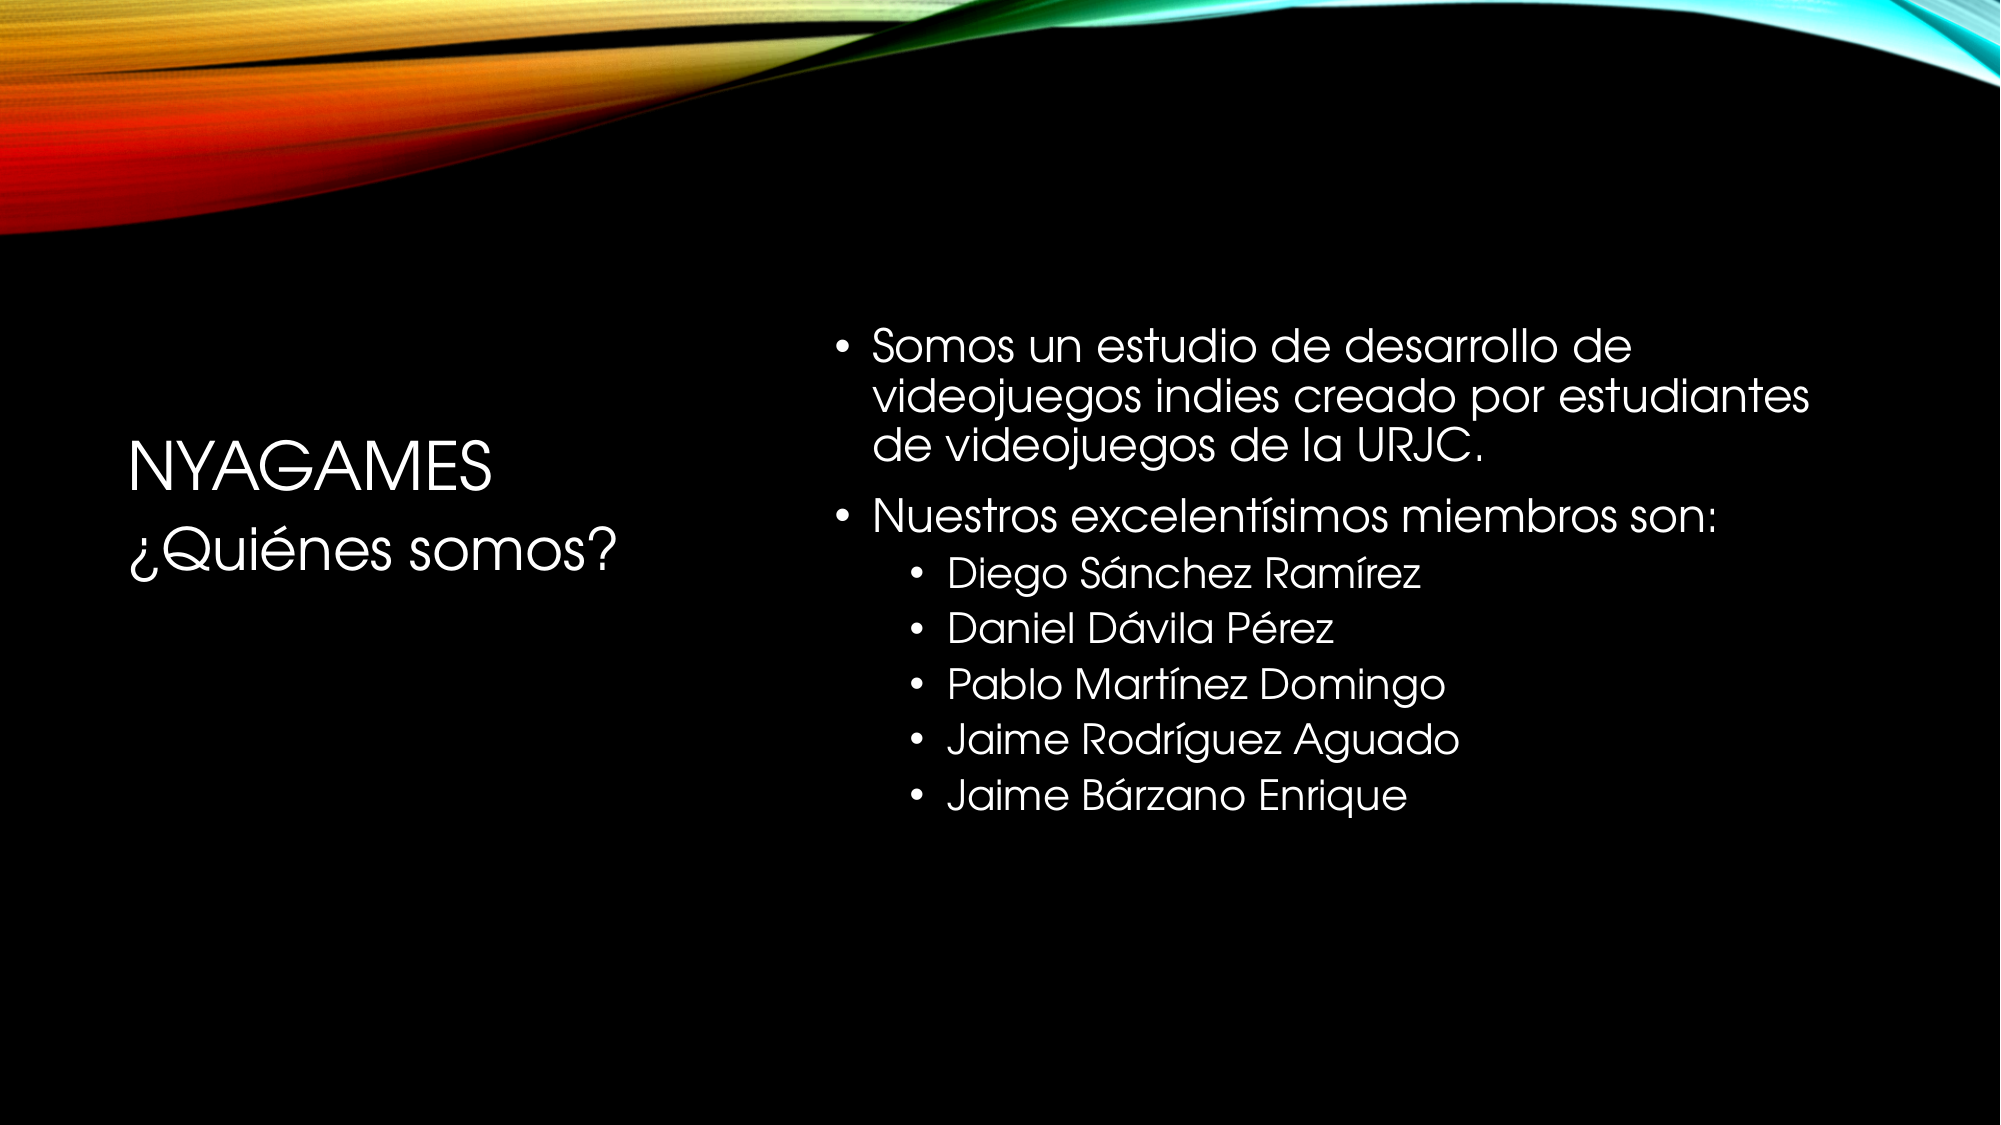

Somos un estudio de desarrollo de videojuegos indies creado por estudiantes de videojuegos de la URJC.
Nuestros excelentísimos miembros son:
Diego Sánchez Ramírez
Daniel Dávila Pérez
Pablo Martínez Domingo
Jaime Rodríguez Aguado
Jaime Bárzano Enrique
# nyagames
¿Quiénes somos?